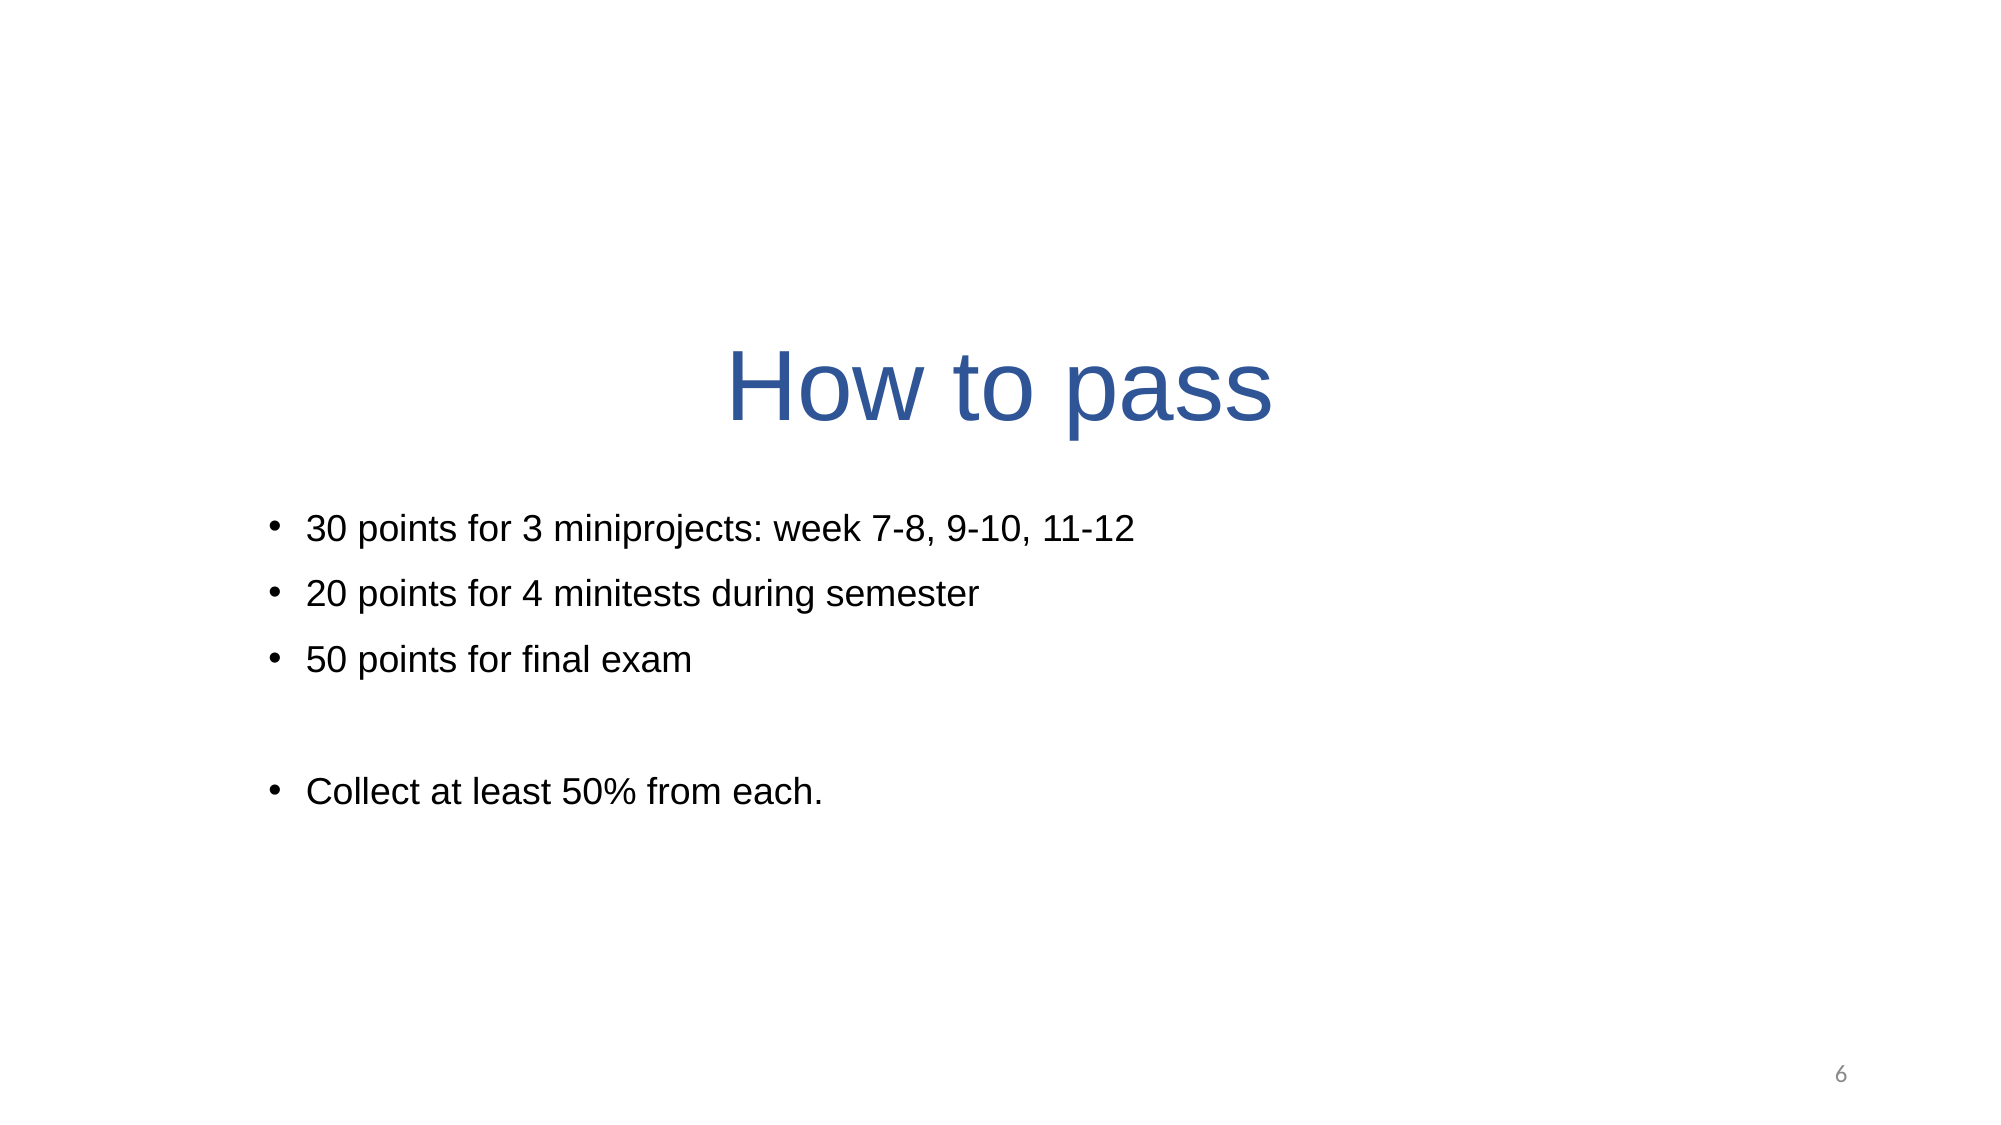

How to pass
30 points for 3 miniprojects: week 7-8, 9-10, 11-12
20 points for 4 minitests during semester
50 points for final exam

Collect at least 50% from each.
6